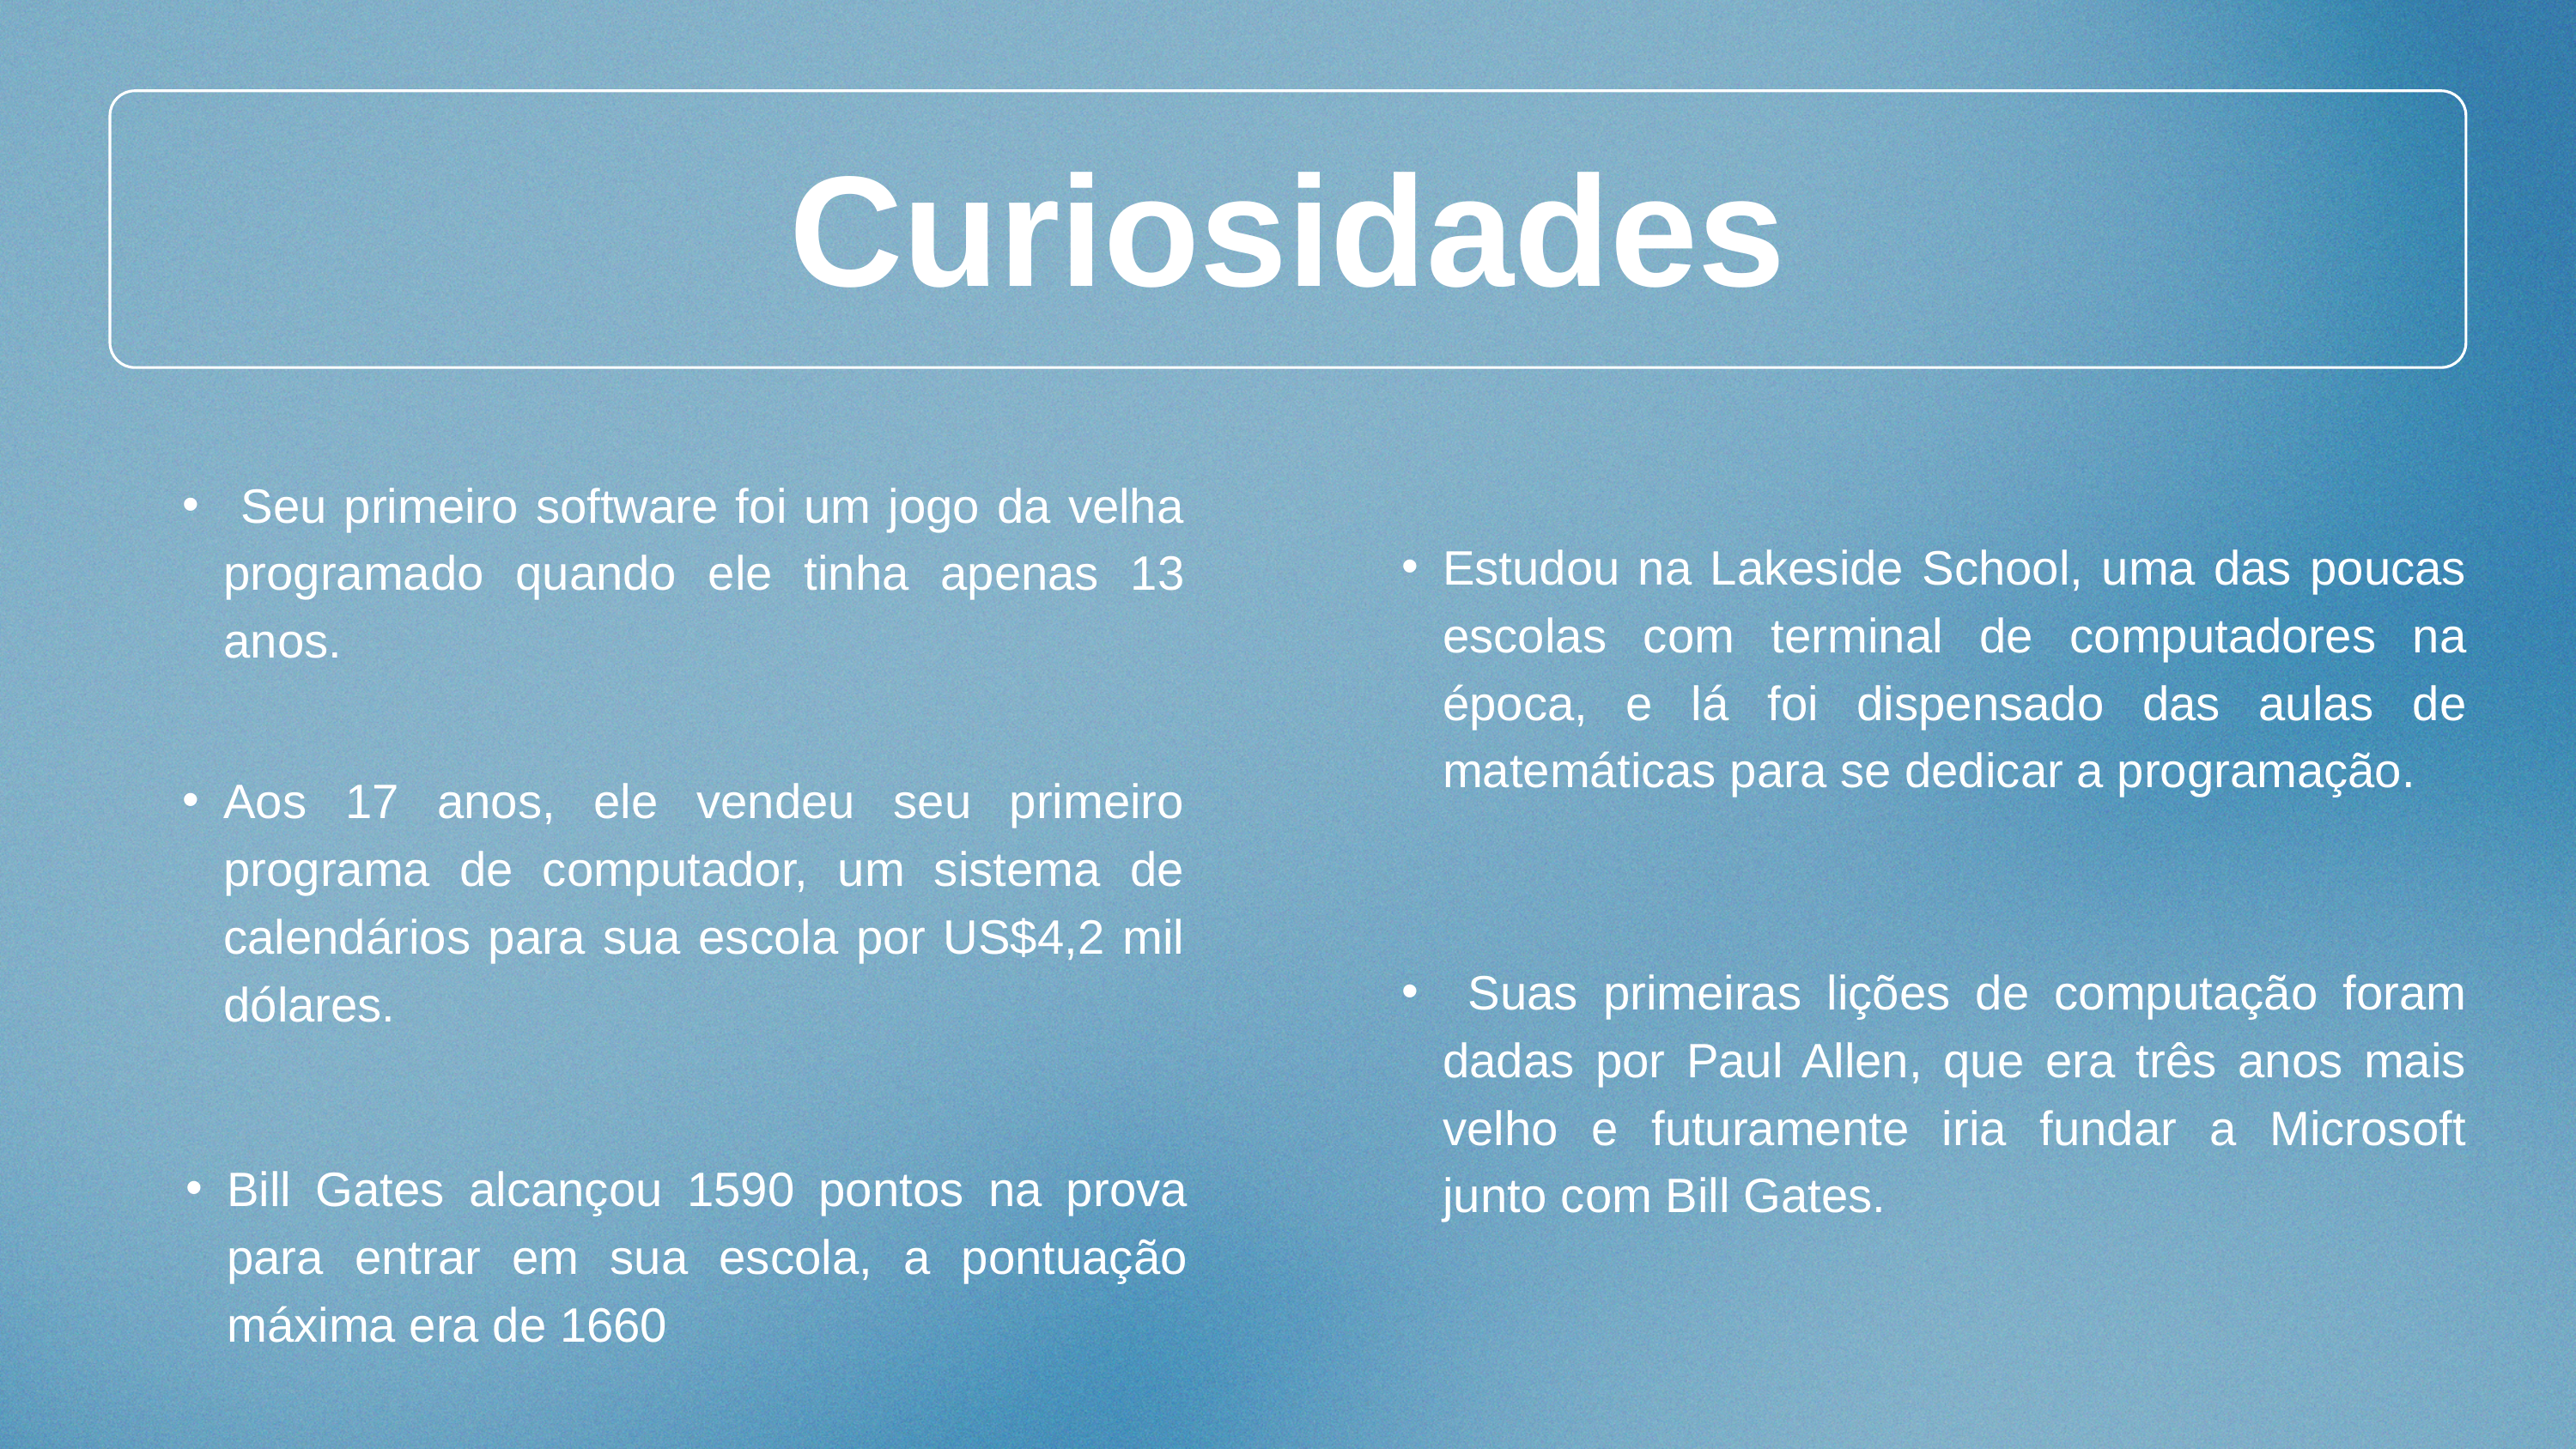

Curiosidades
 Seu primeiro software foi um jogo da velha programado quando ele tinha apenas 13 anos.
Estudou na Lakeside School, uma das poucas escolas com terminal de computadores na época, e lá foi dispensado das aulas de matemáticas para se dedicar a programação.
Aos 17 anos, ele vendeu seu primeiro programa de computador, um sistema de calendários para sua escola por US$4,2 mil dólares.
 Suas primeiras lições de computação foram dadas por Paul Allen, que era três anos mais velho e futuramente iria fundar a Microsoft junto com Bill Gates.
Bill Gates alcançou 1590 pontos na prova para entrar em sua escola, a pontuação máxima era de 1660